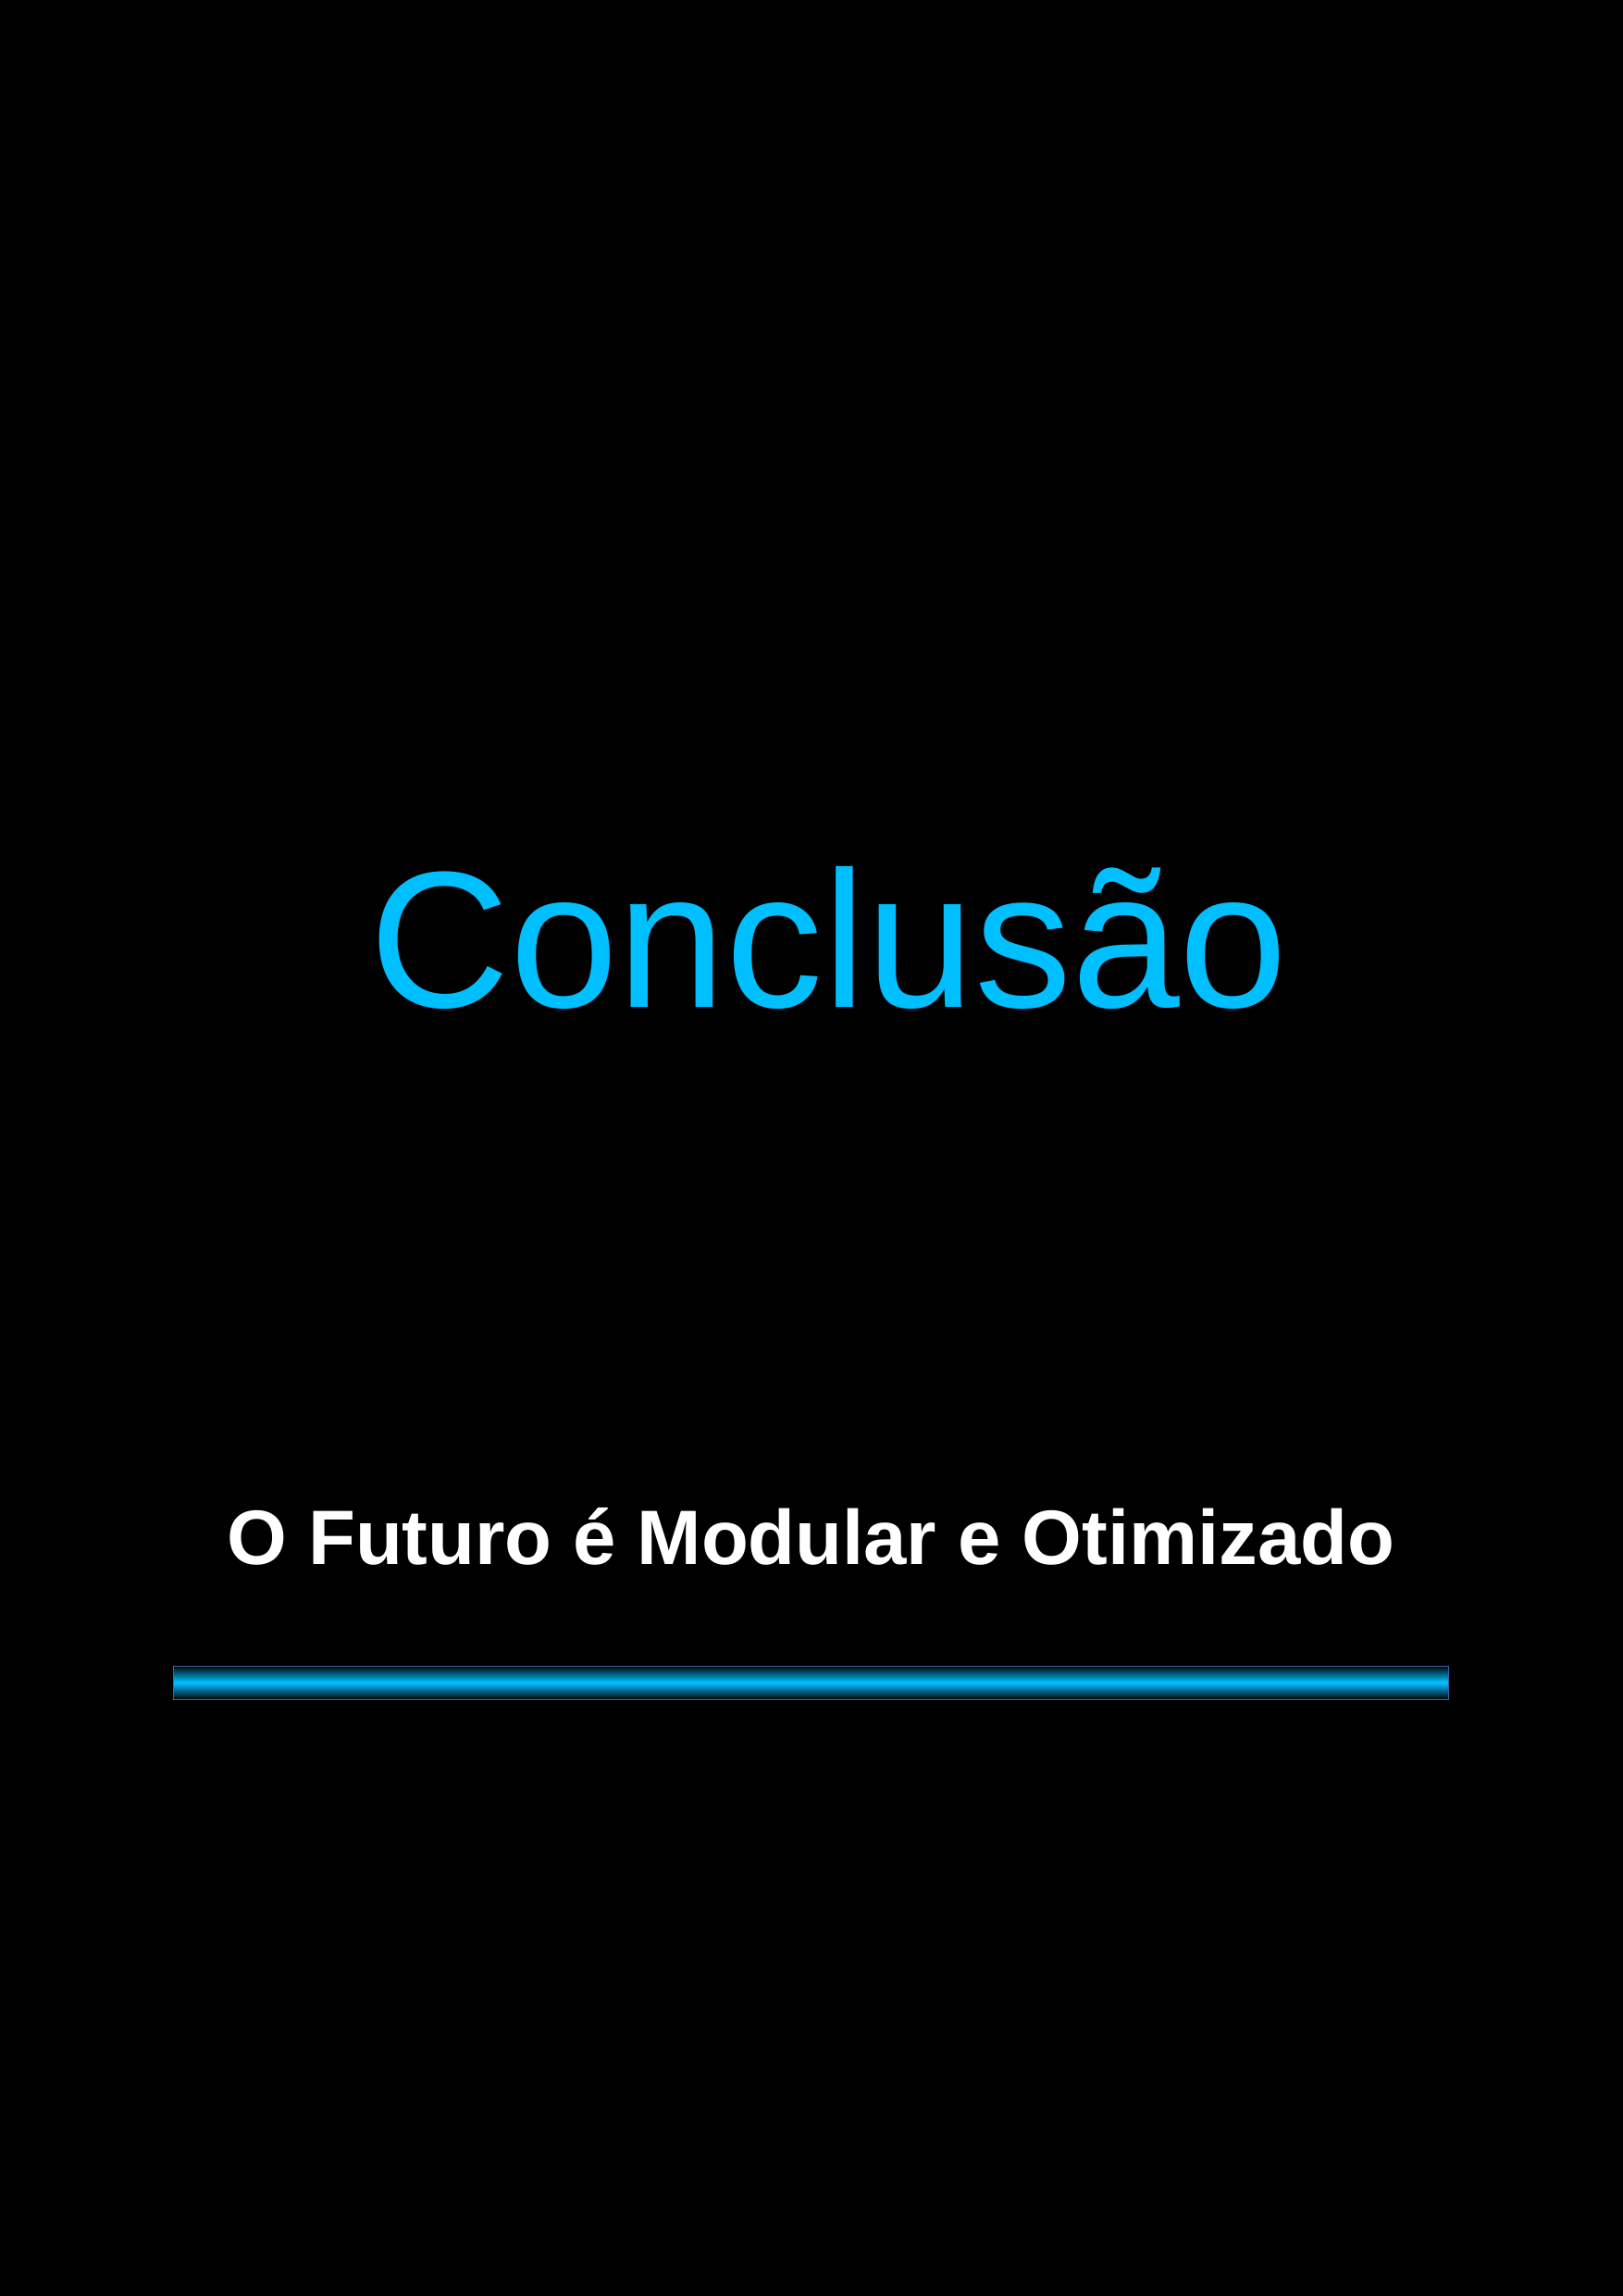

Conclusão
# O Futuro é Modular e Otimizado